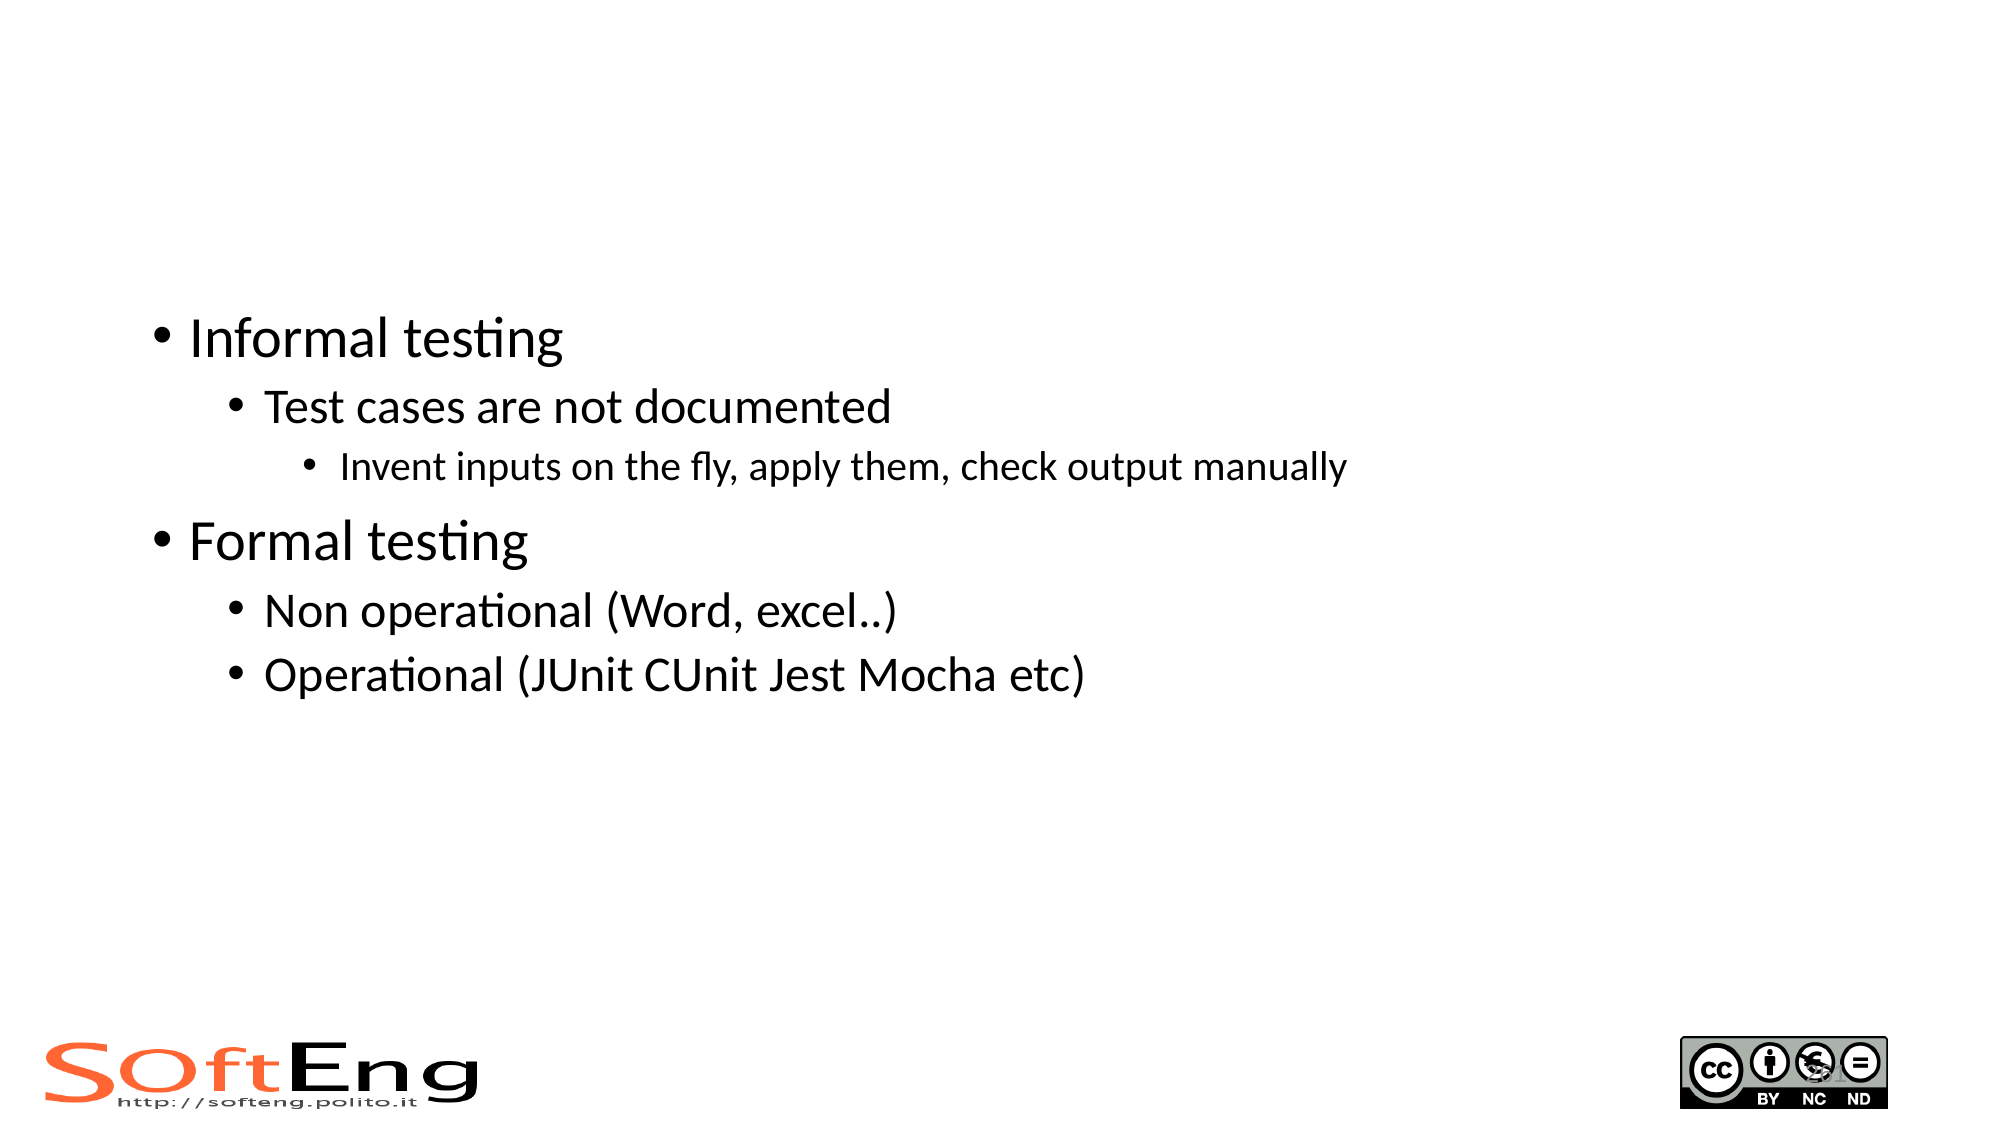

#
Informal testing
Test cases are not documented
Invent inputs on the fly, apply them, check output manually
Formal testing
Non operational (Word, excel..)
Operational (JUnit CUnit Jest Mocha etc)
261